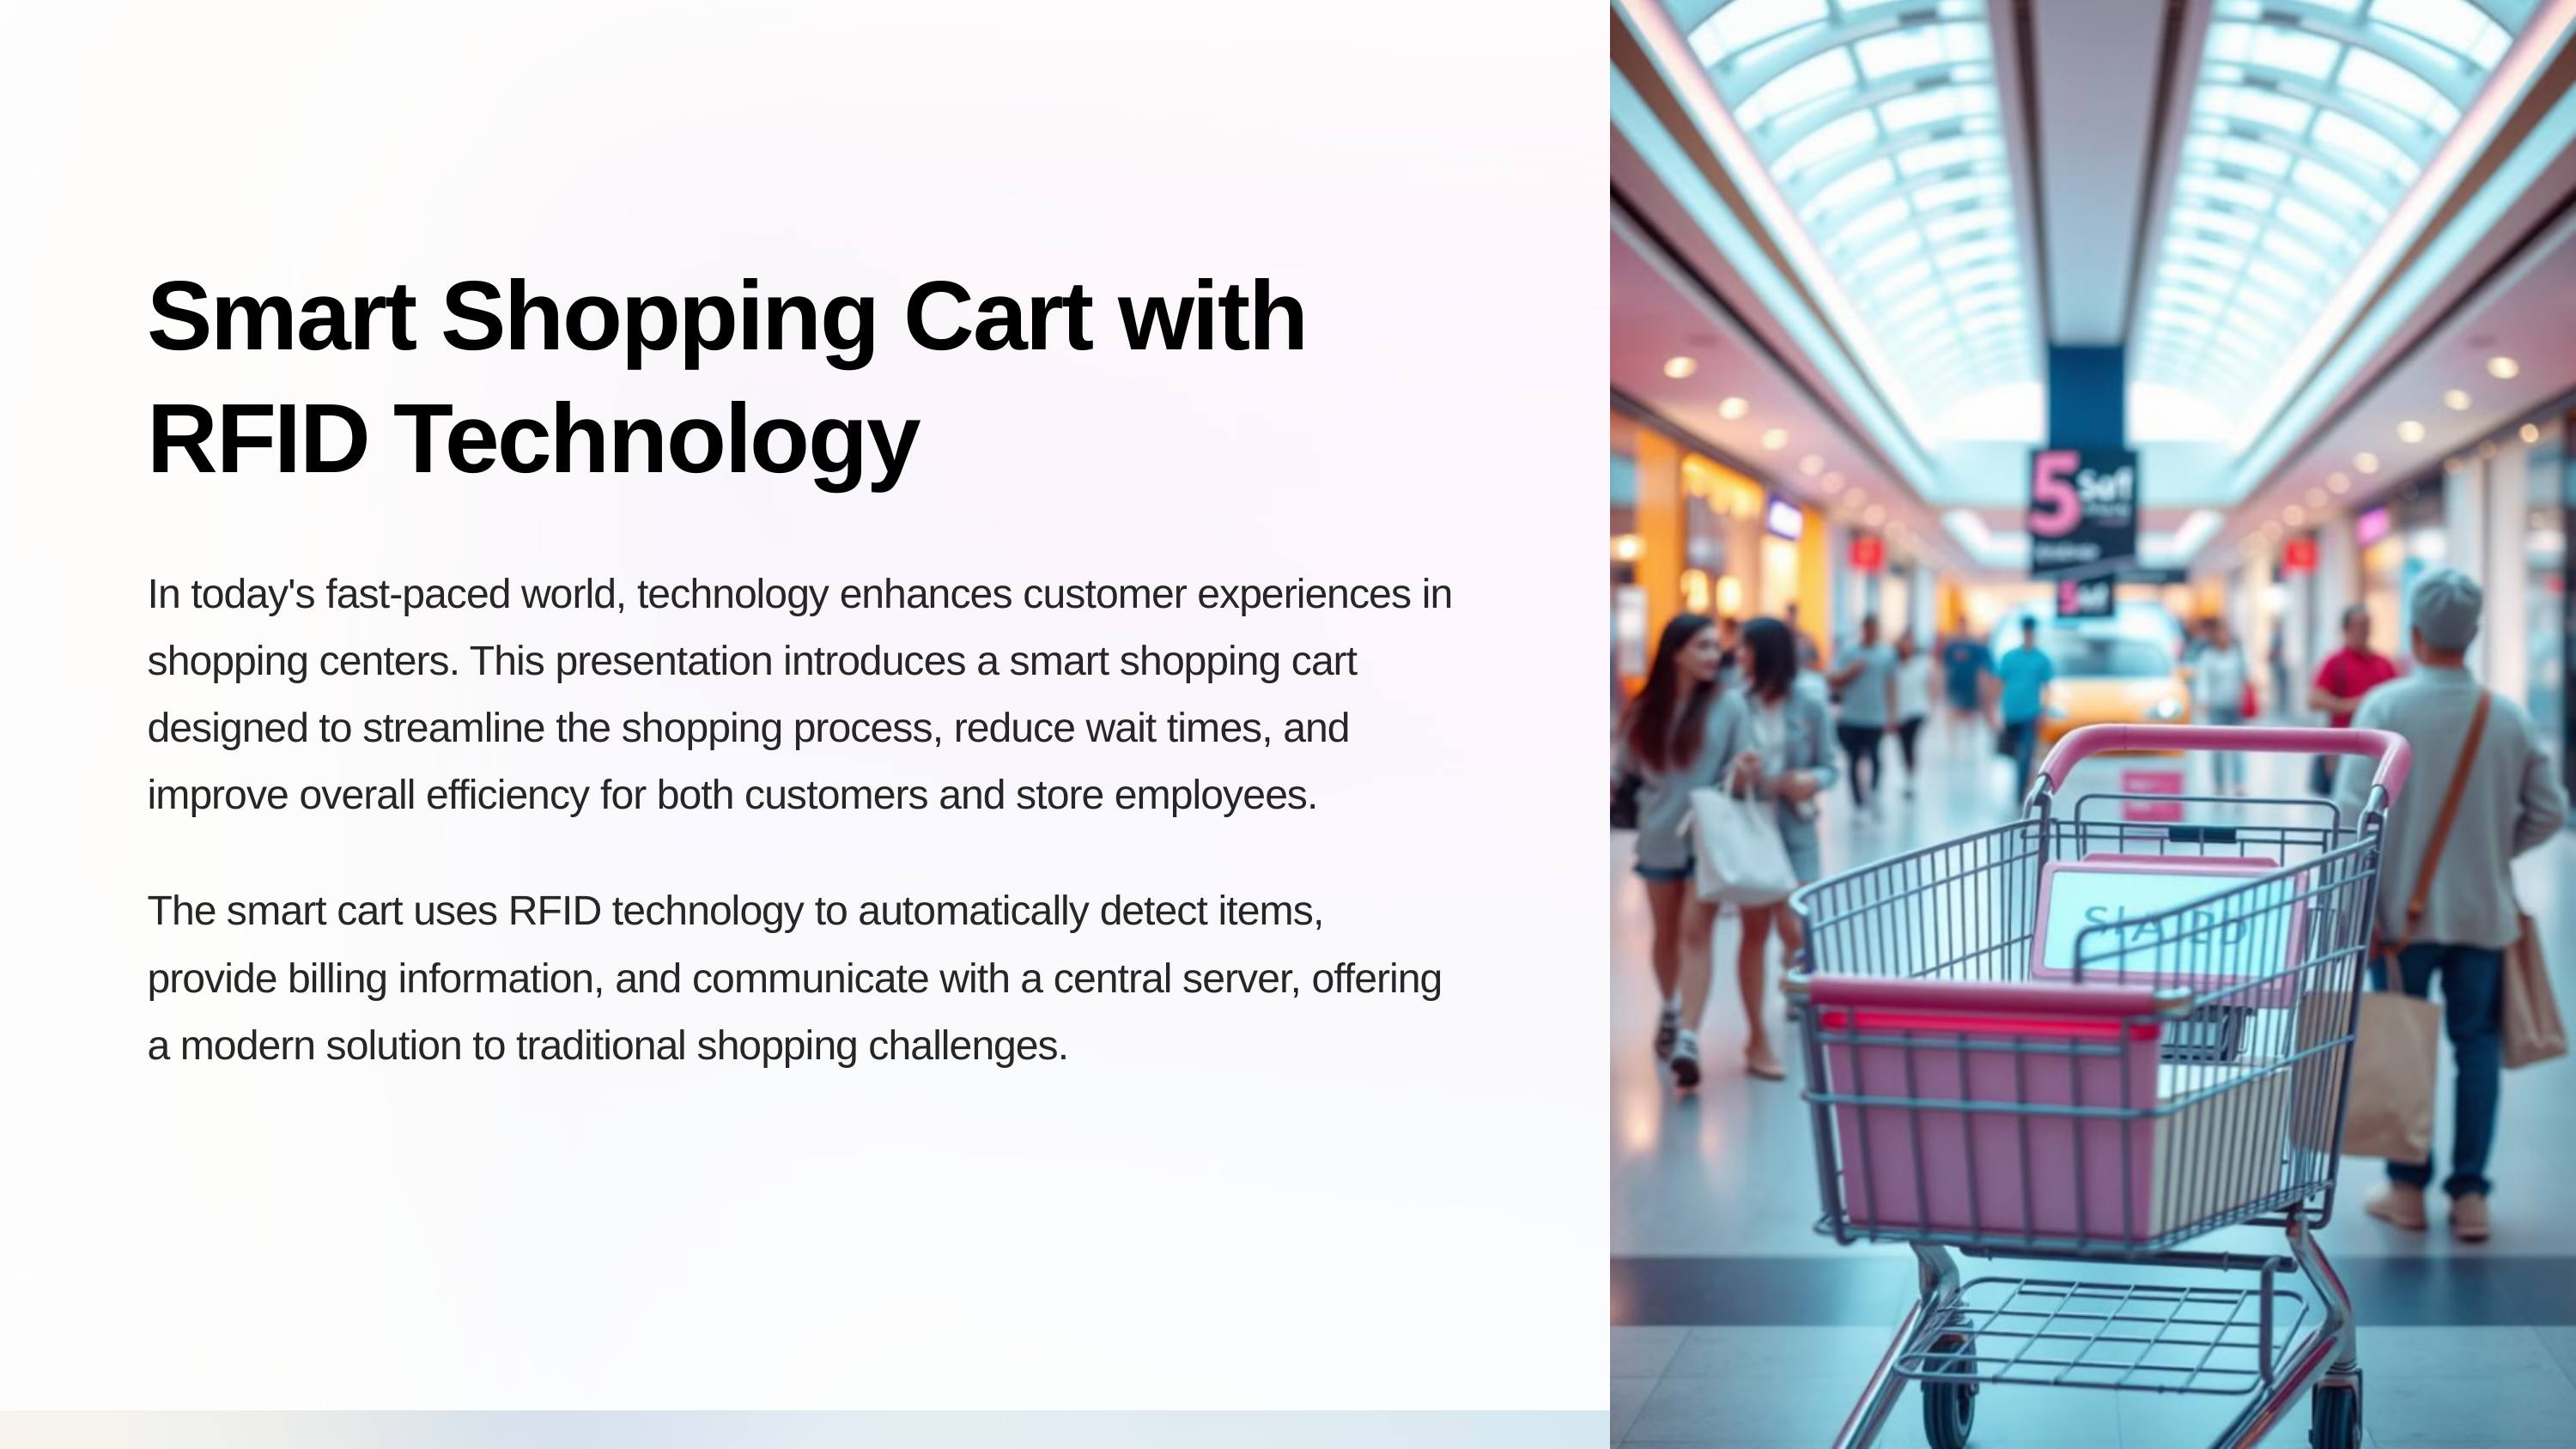

Smart Shopping Cart with RFID Technology

In today's fast-paced world, technology enhances customer experiences in shopping centers. This presentation introduces a smart shopping cart designed to streamline the shopping process, reduce wait times, and improve overall efficiency for both customers and store employees.

The smart cart uses RFID technology to automatically detect items, provide billing information, and communicate with a central server, offering a modern solution to traditional shopping challenges.